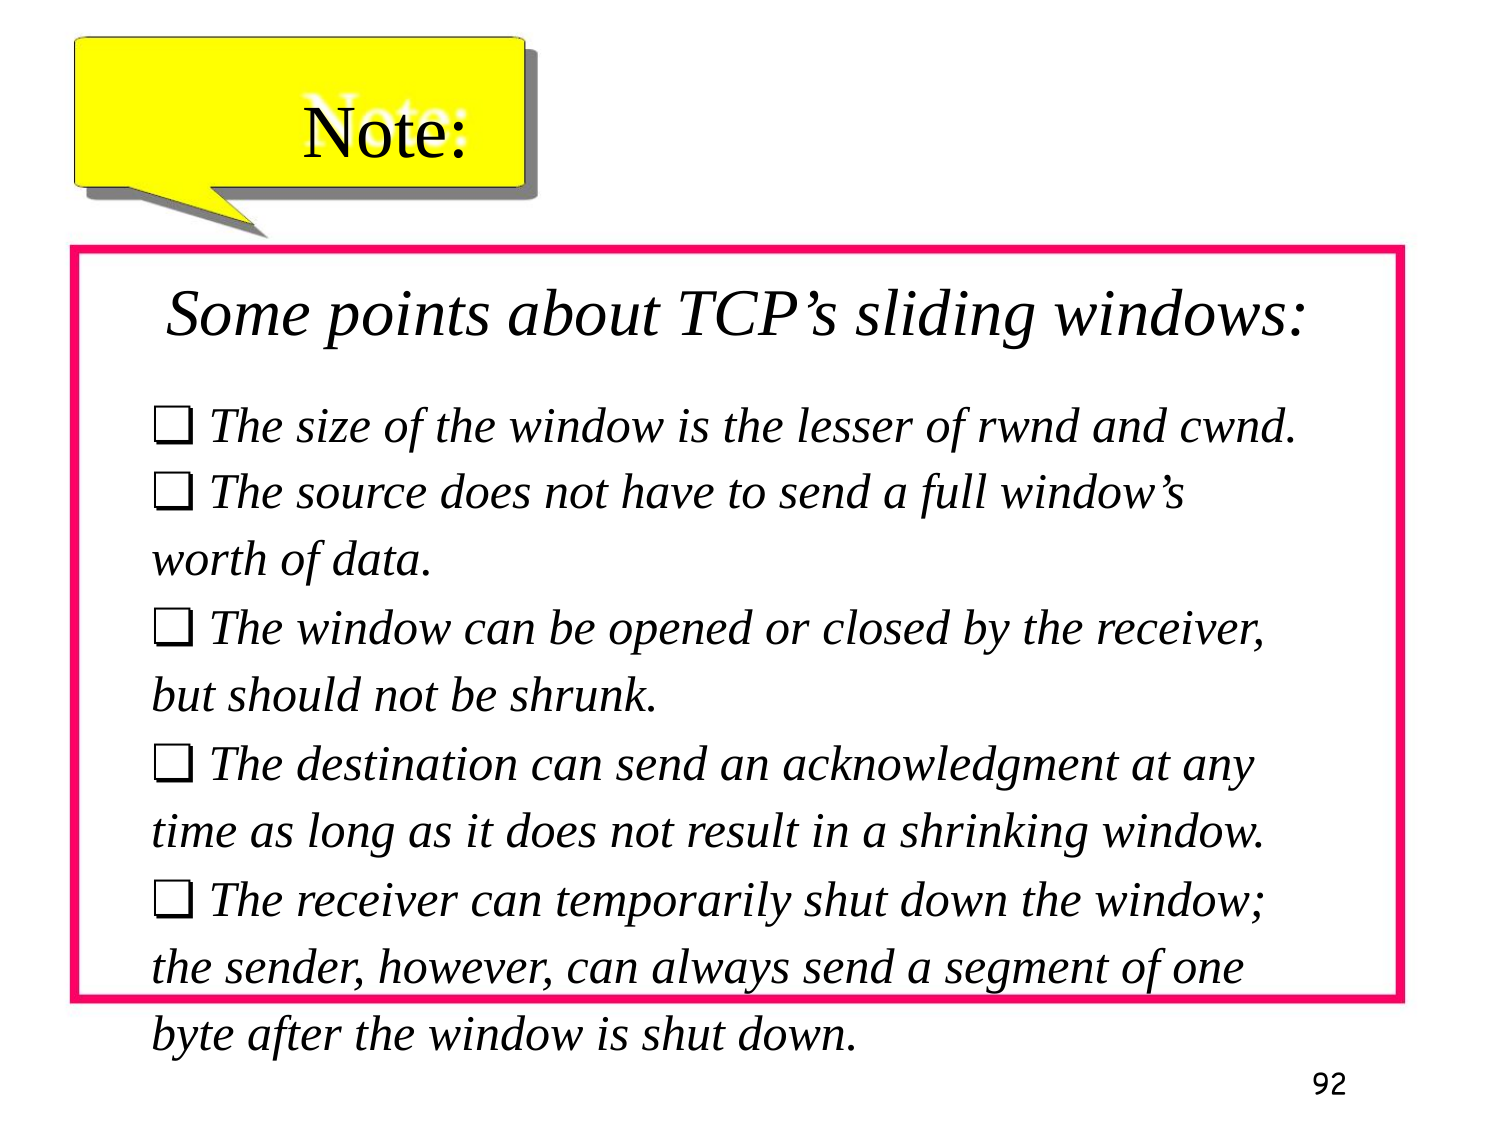

Note:
Some points about TCP’s sliding windows:
❏ The size of the window is the lesser of rwnd and cwnd.
❏ The source does not have to send a full window’s
worth of data.
❏ The window can be opened or closed by the receiver,
but should not be shrunk.
❏ The destination can send an acknowledgment at any
time as long as it does not result in a shrinking window.
❏ The receiver can temporarily shut down the window;
the sender, however, can always send a segment of one
byte after the window is shut down.
92